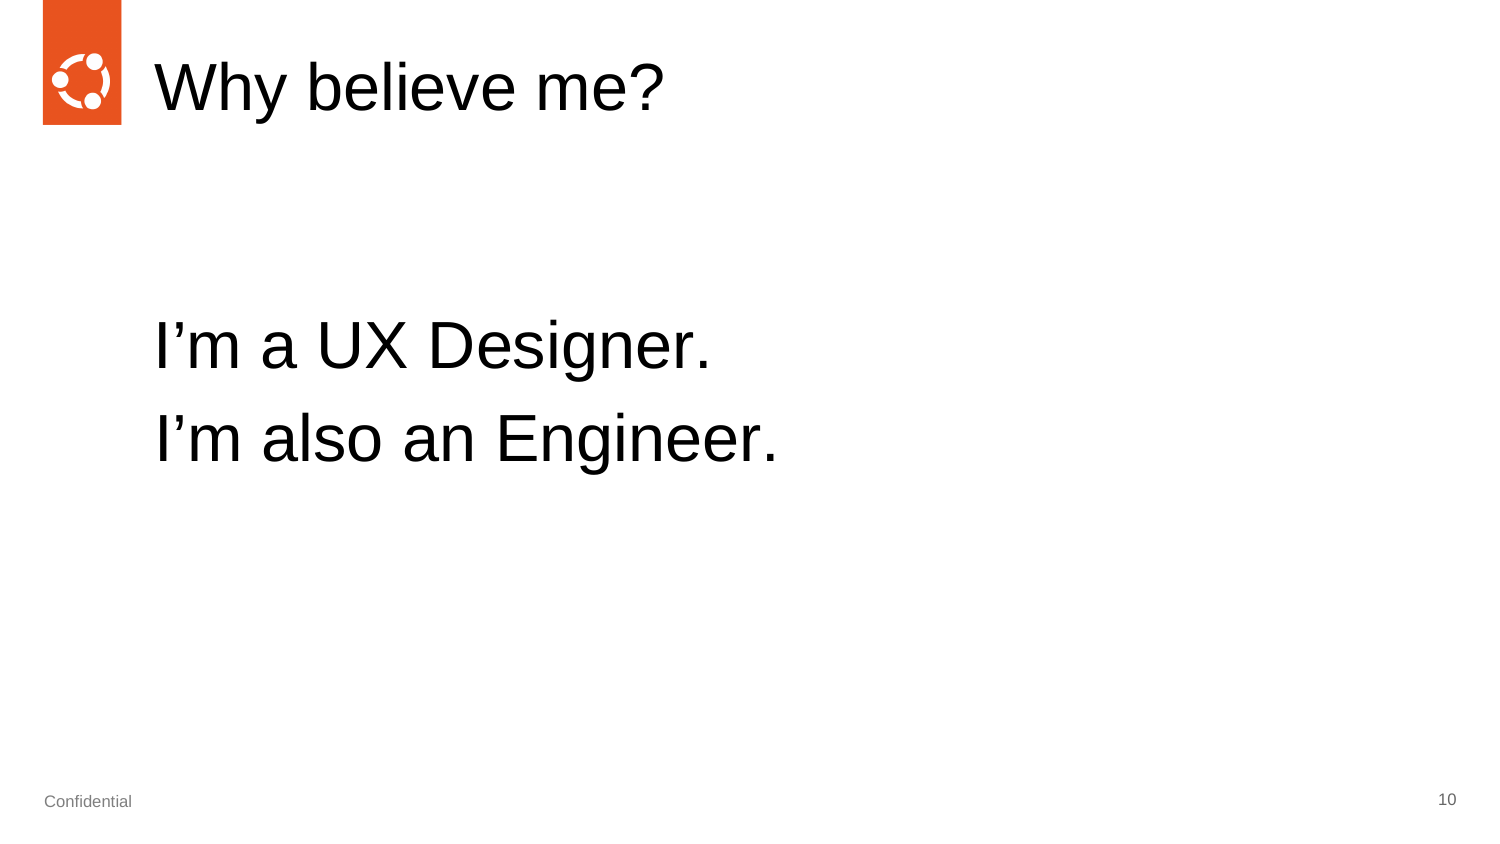

Why believe me?
I’m a UX Designer.

I’m also an Engineer.
10
Confidential